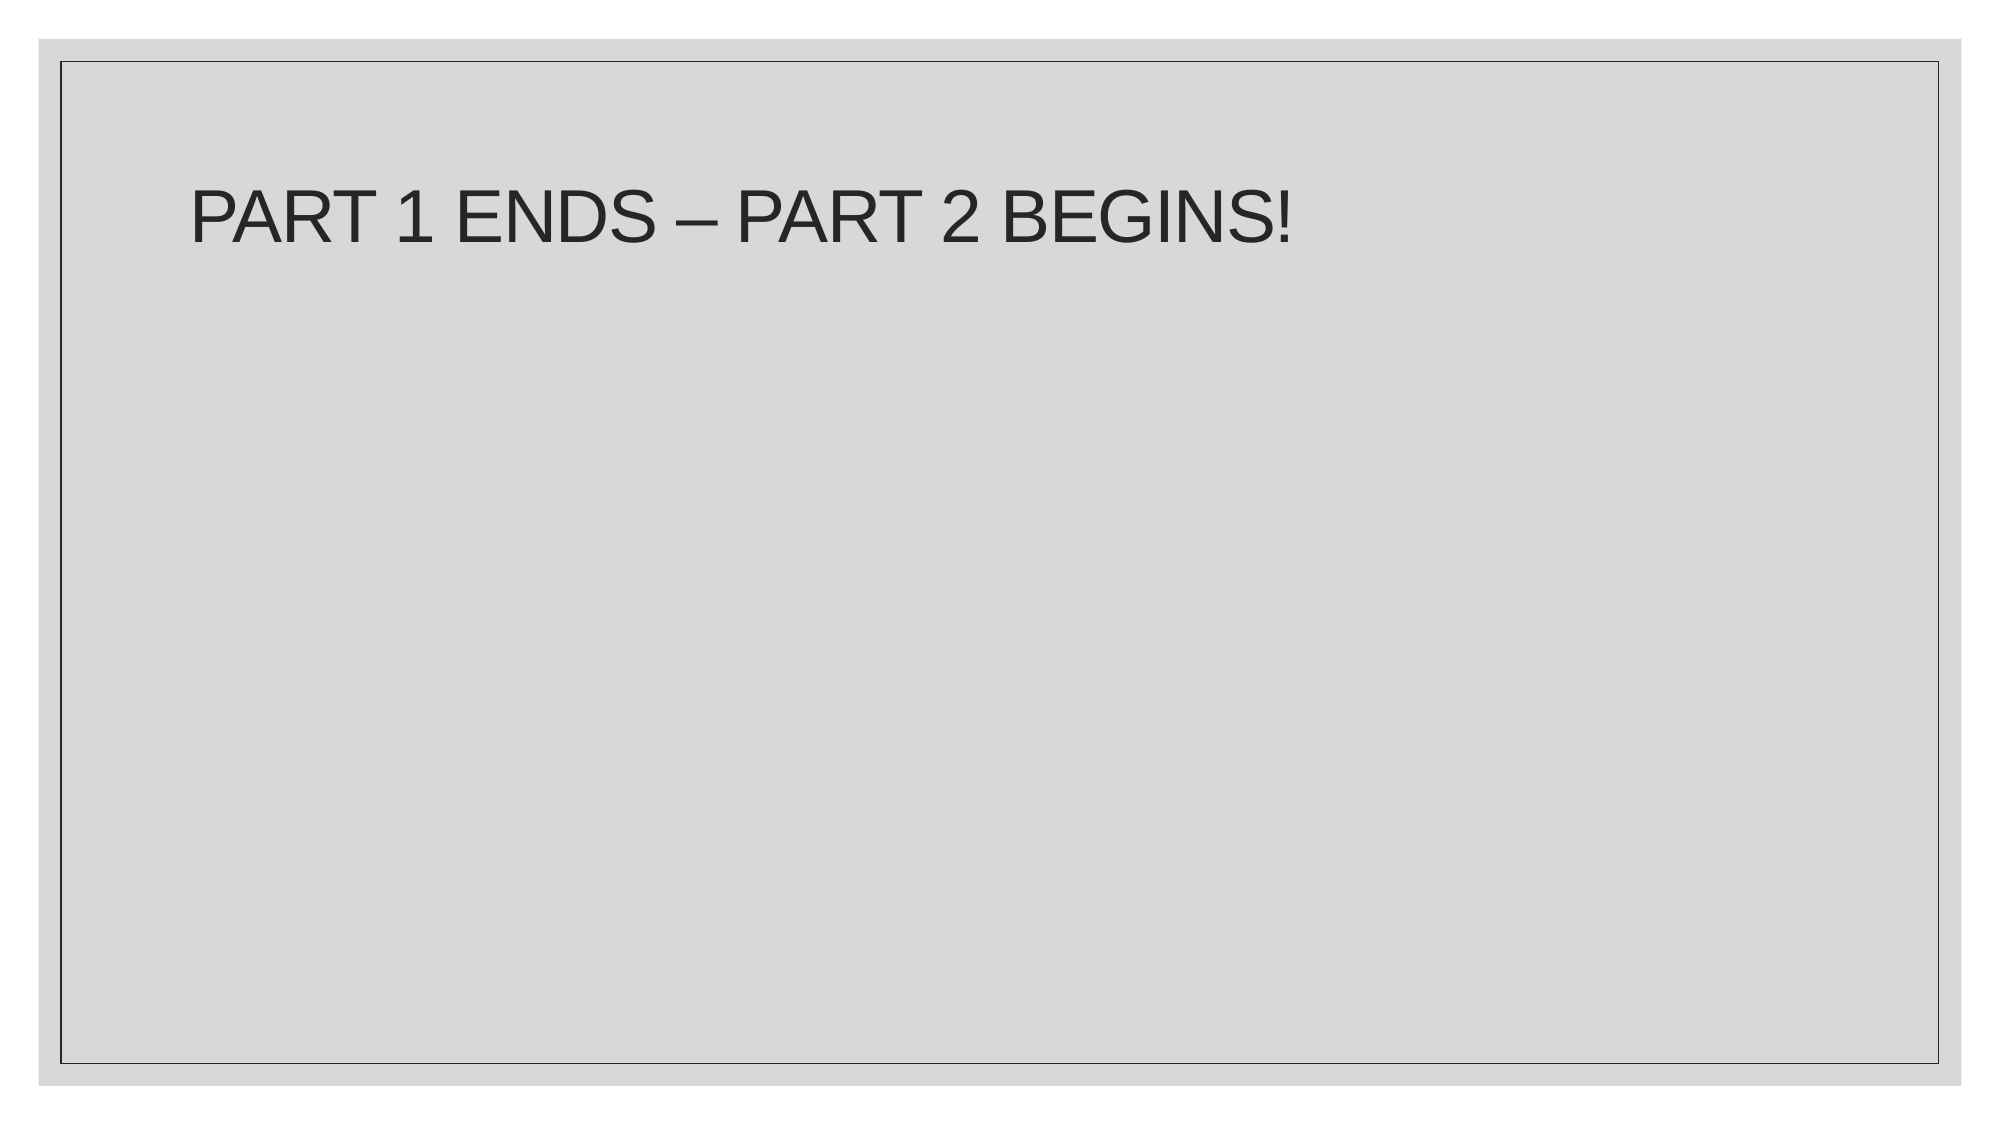

# PART 1 ENDS – PART 2 BEGINS!